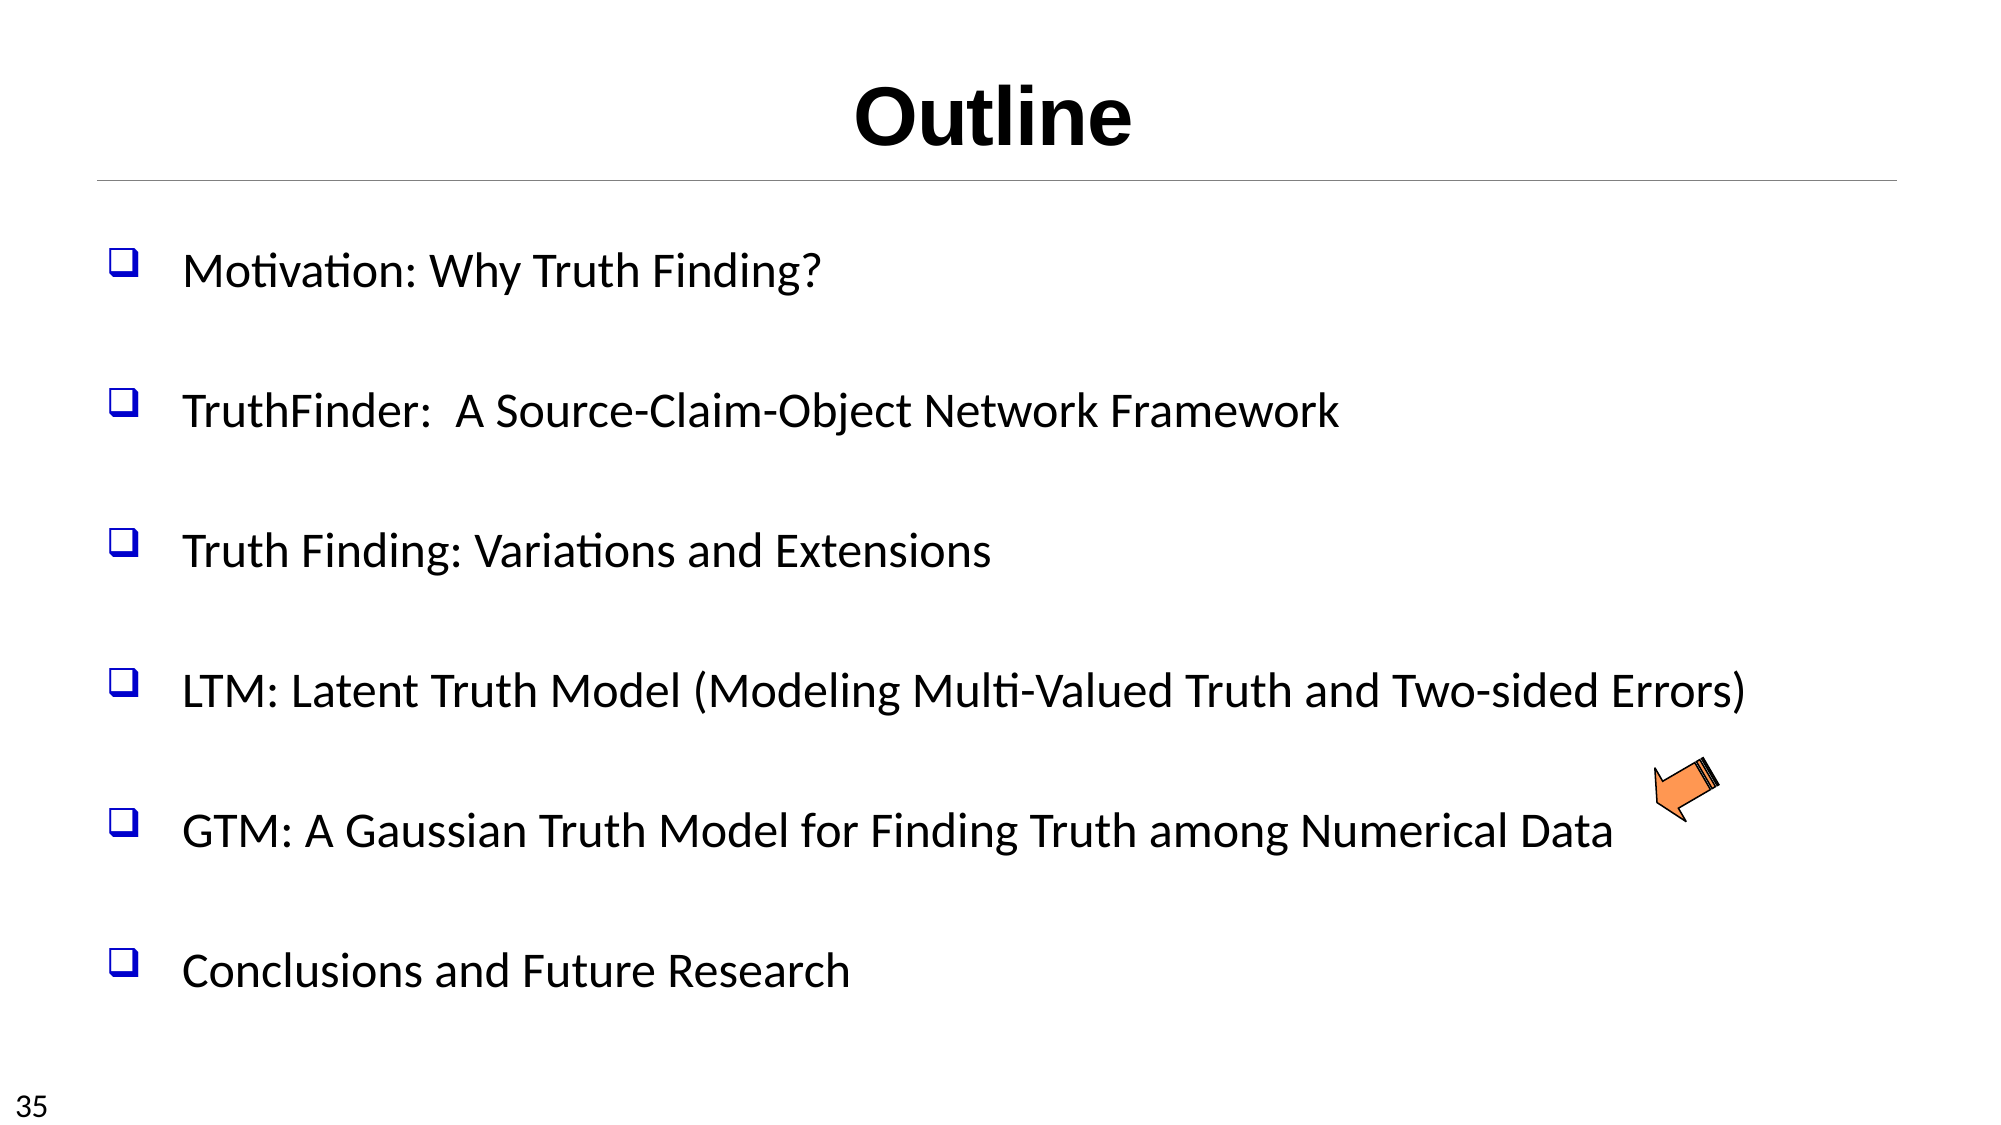

# Outline

Motivation: Why Truth Finding?
TruthFinder:  A Source-Claim-Object Network Framework
Truth Finding: Variations and Extensions
LTM: Latent Truth Model (Modeling Multi-Valued Truth and Two-sided Errors)
GTM: A Gaussian Truth Model for Finding Truth among Numerical Data
Conclusions and Future Research